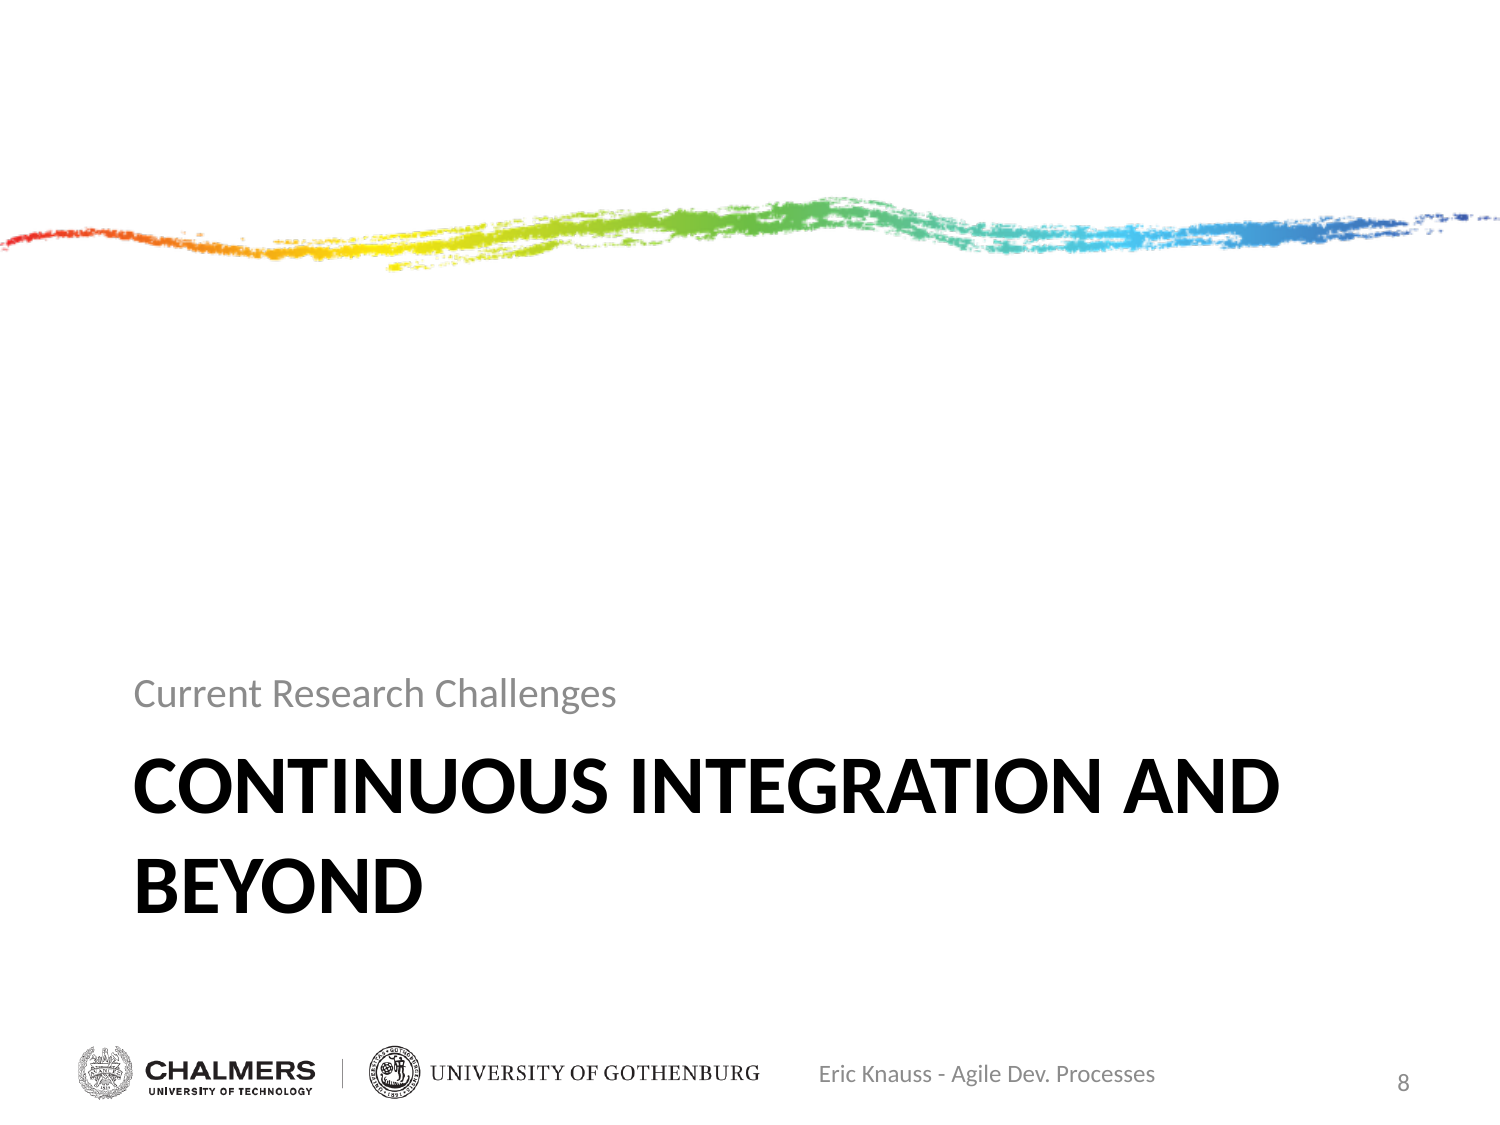

Current Research Challenges
# Continuous Integration and Beyond
Eric Knauss - Agile Dev. Processes
8